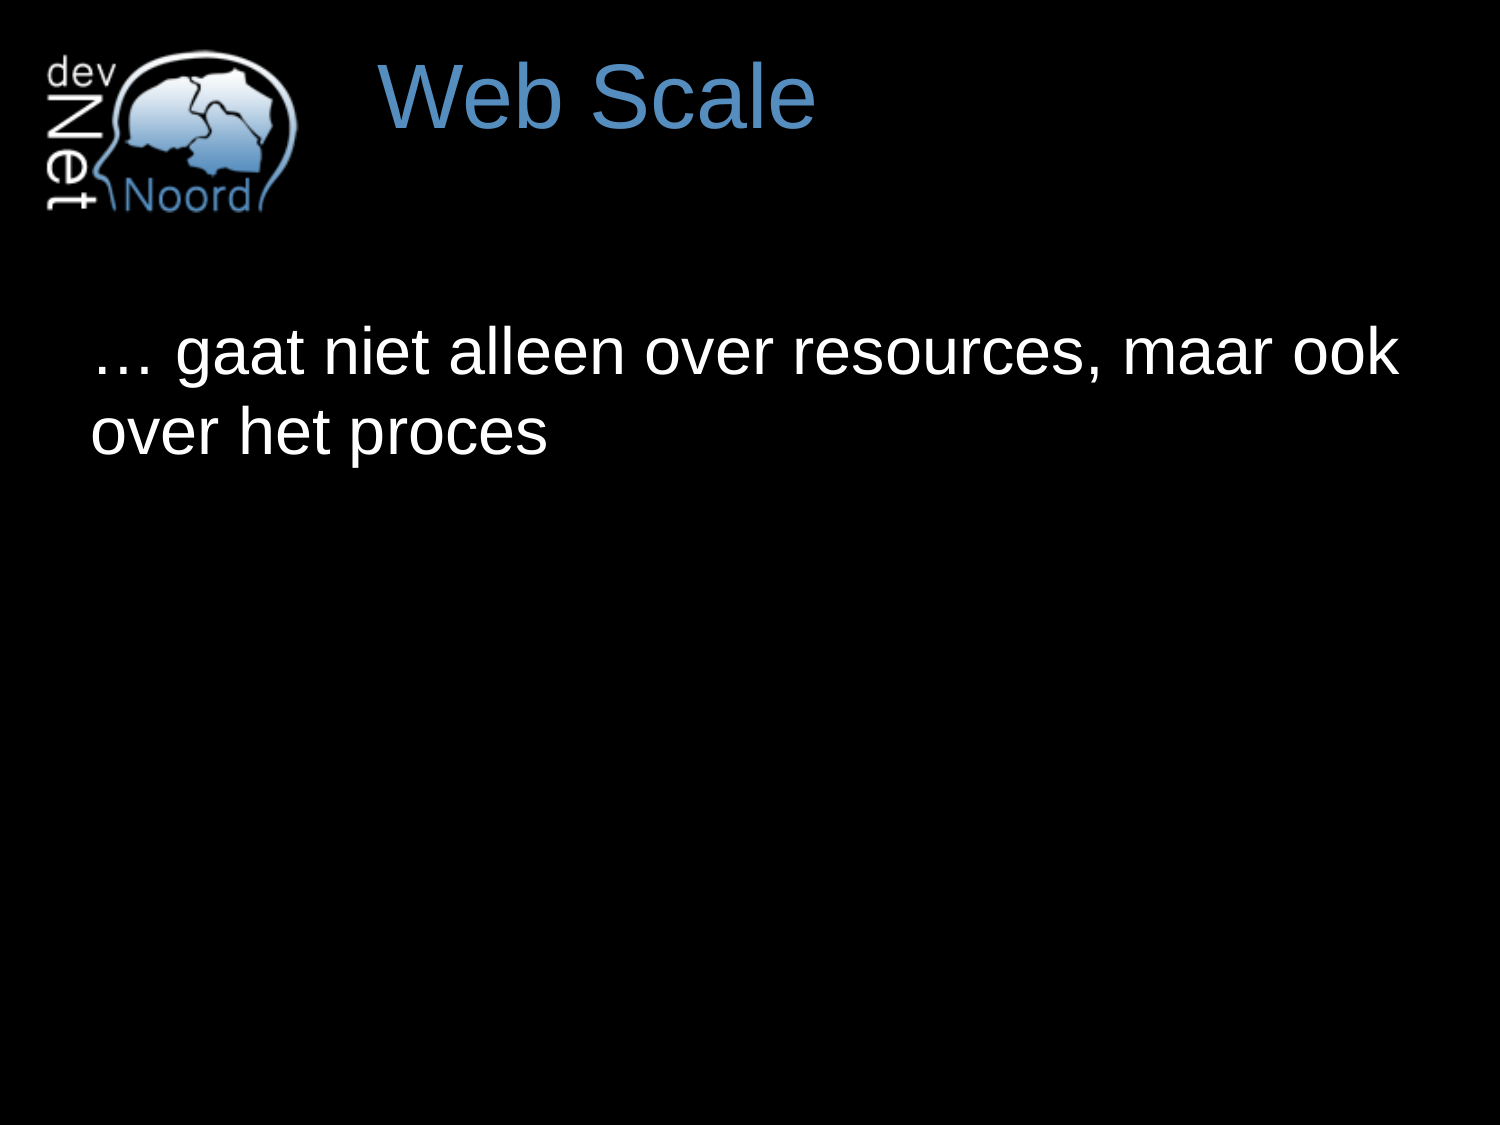

# Web Scale
… gaat niet alleen over resources, maar ook over het proces